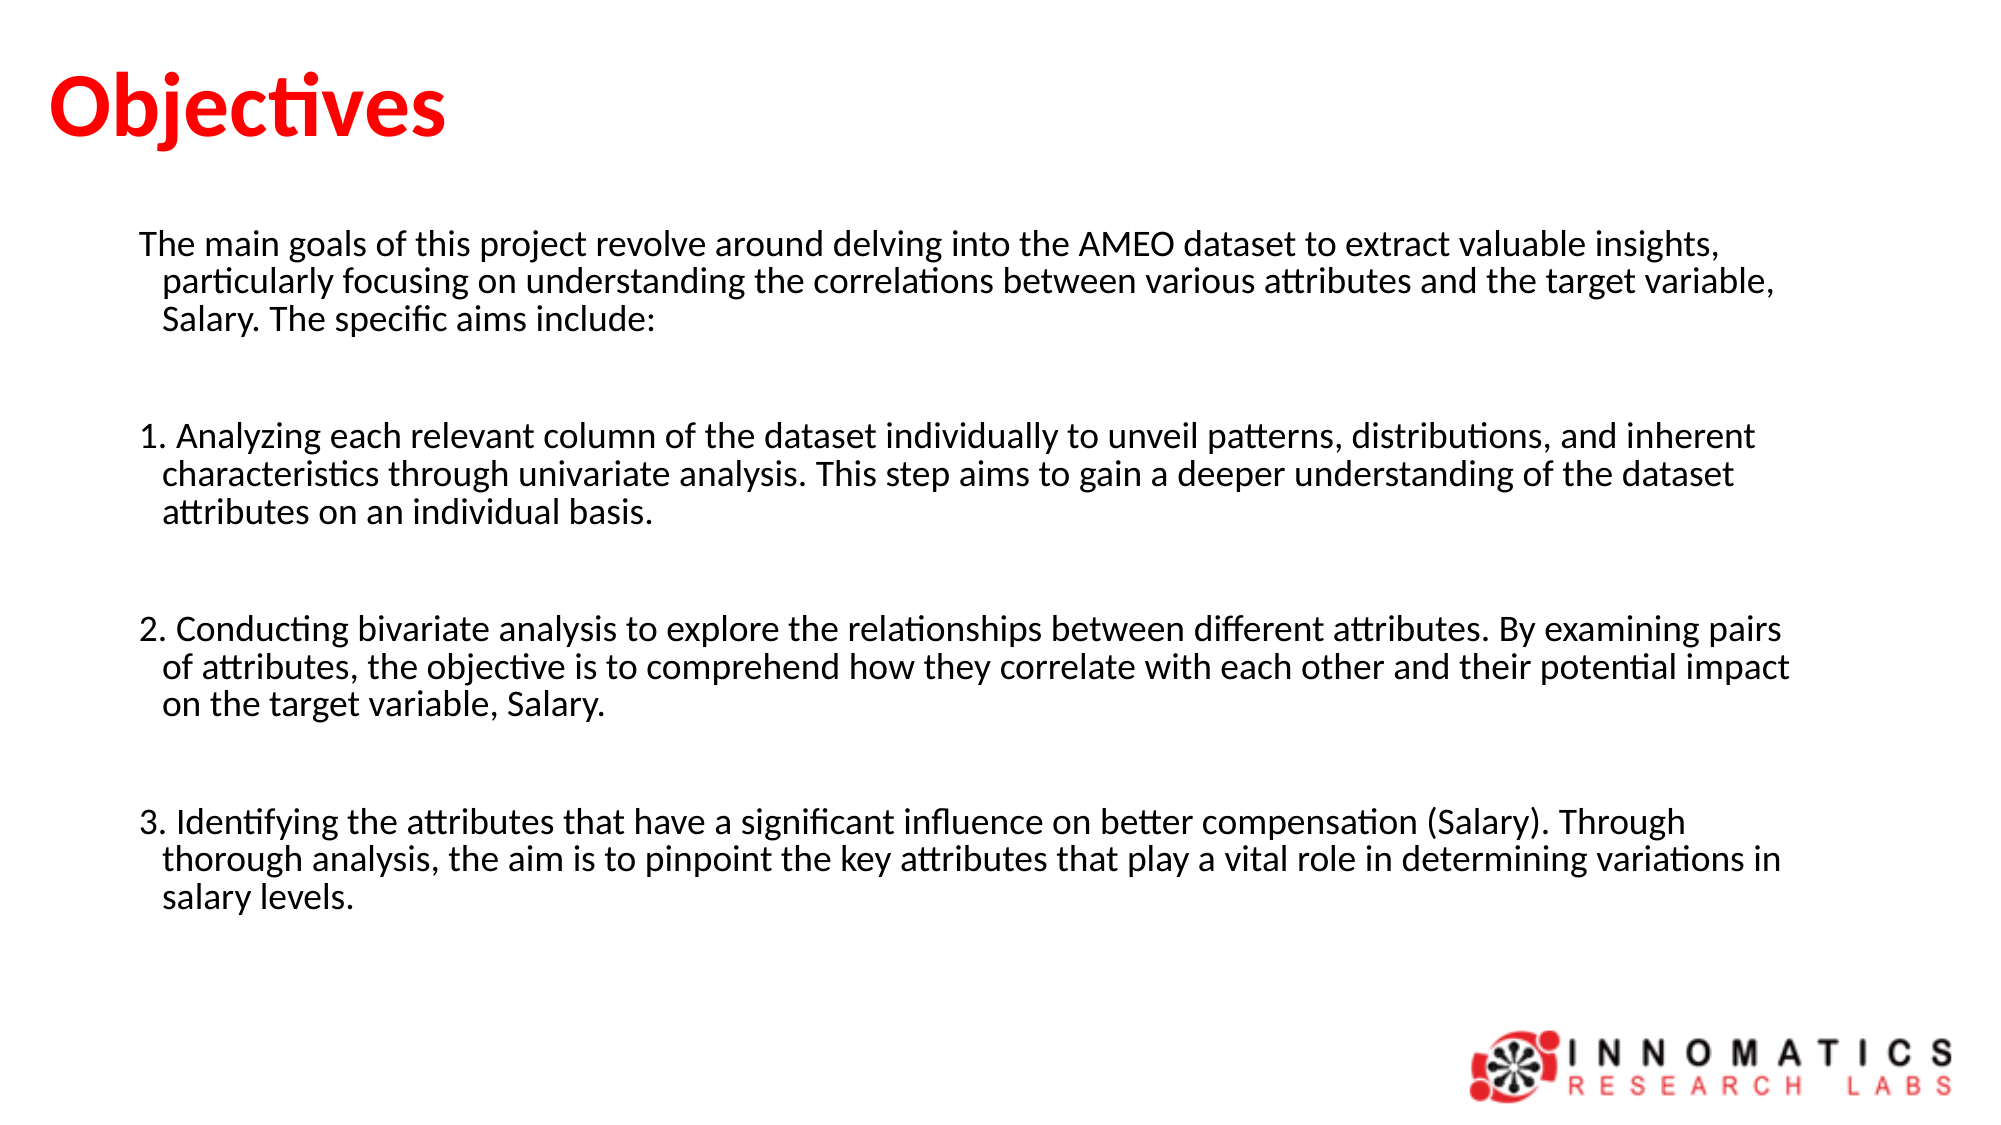

# Objectives
The main goals of this project revolve around delving into the AMEO dataset to extract valuable insights, particularly focusing on understanding the correlations between various attributes and the target variable, Salary. The specific aims include:

1. Analyzing each relevant column of the dataset individually to unveil patterns, distributions, and inherent characteristics through univariate analysis. This step aims to gain a deeper understanding of the dataset attributes on an individual basis.

2. Conducting bivariate analysis to explore the relationships between different attributes. By examining pairs of attributes, the objective is to comprehend how they correlate with each other and their potential impact on the target variable, Salary.

3. Identifying the attributes that have a significant influence on better compensation (Salary). Through thorough analysis, the aim is to pinpoint the key attributes that play a vital role in determining variations in salary levels.